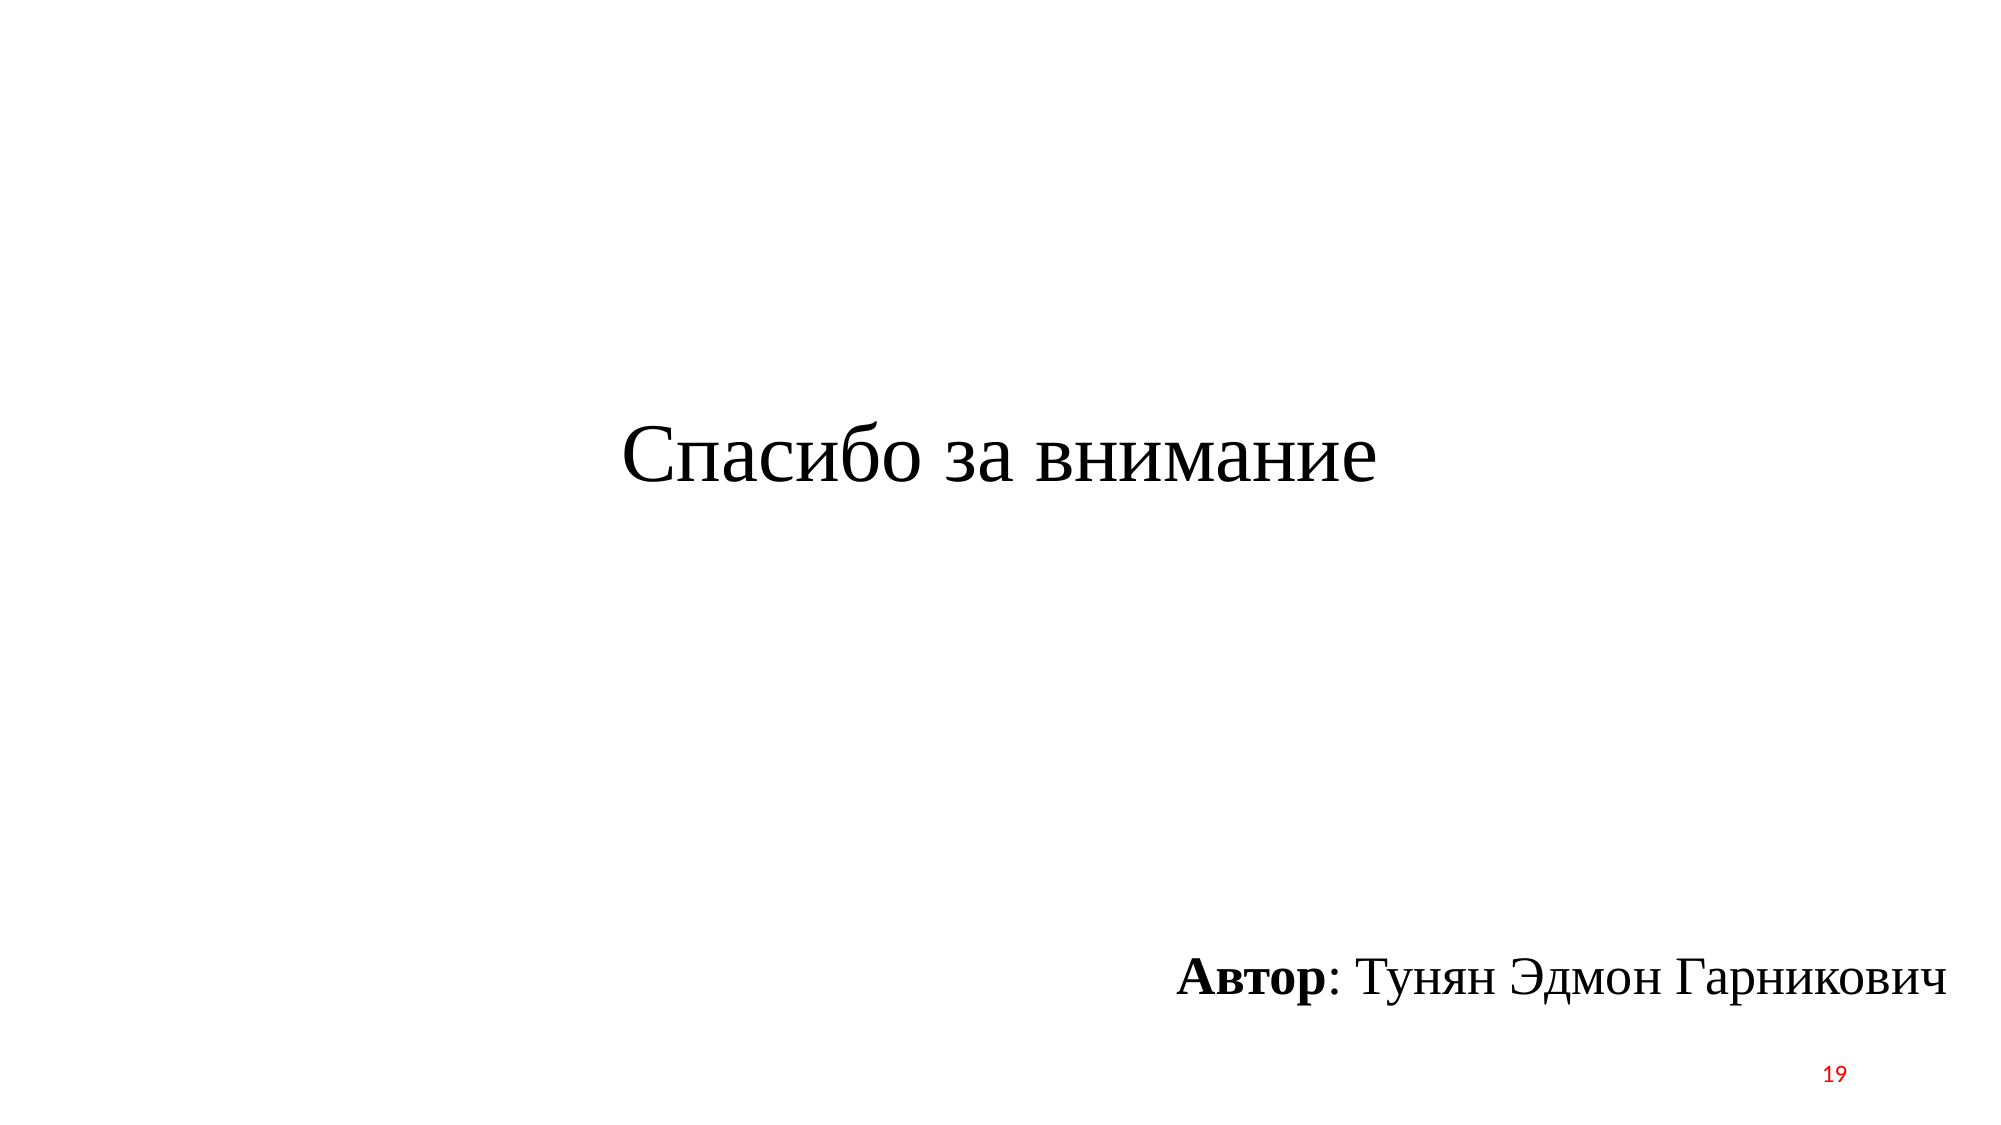

# Спасибо за внимание
Автор: Тунян Эдмон Гарникович
19